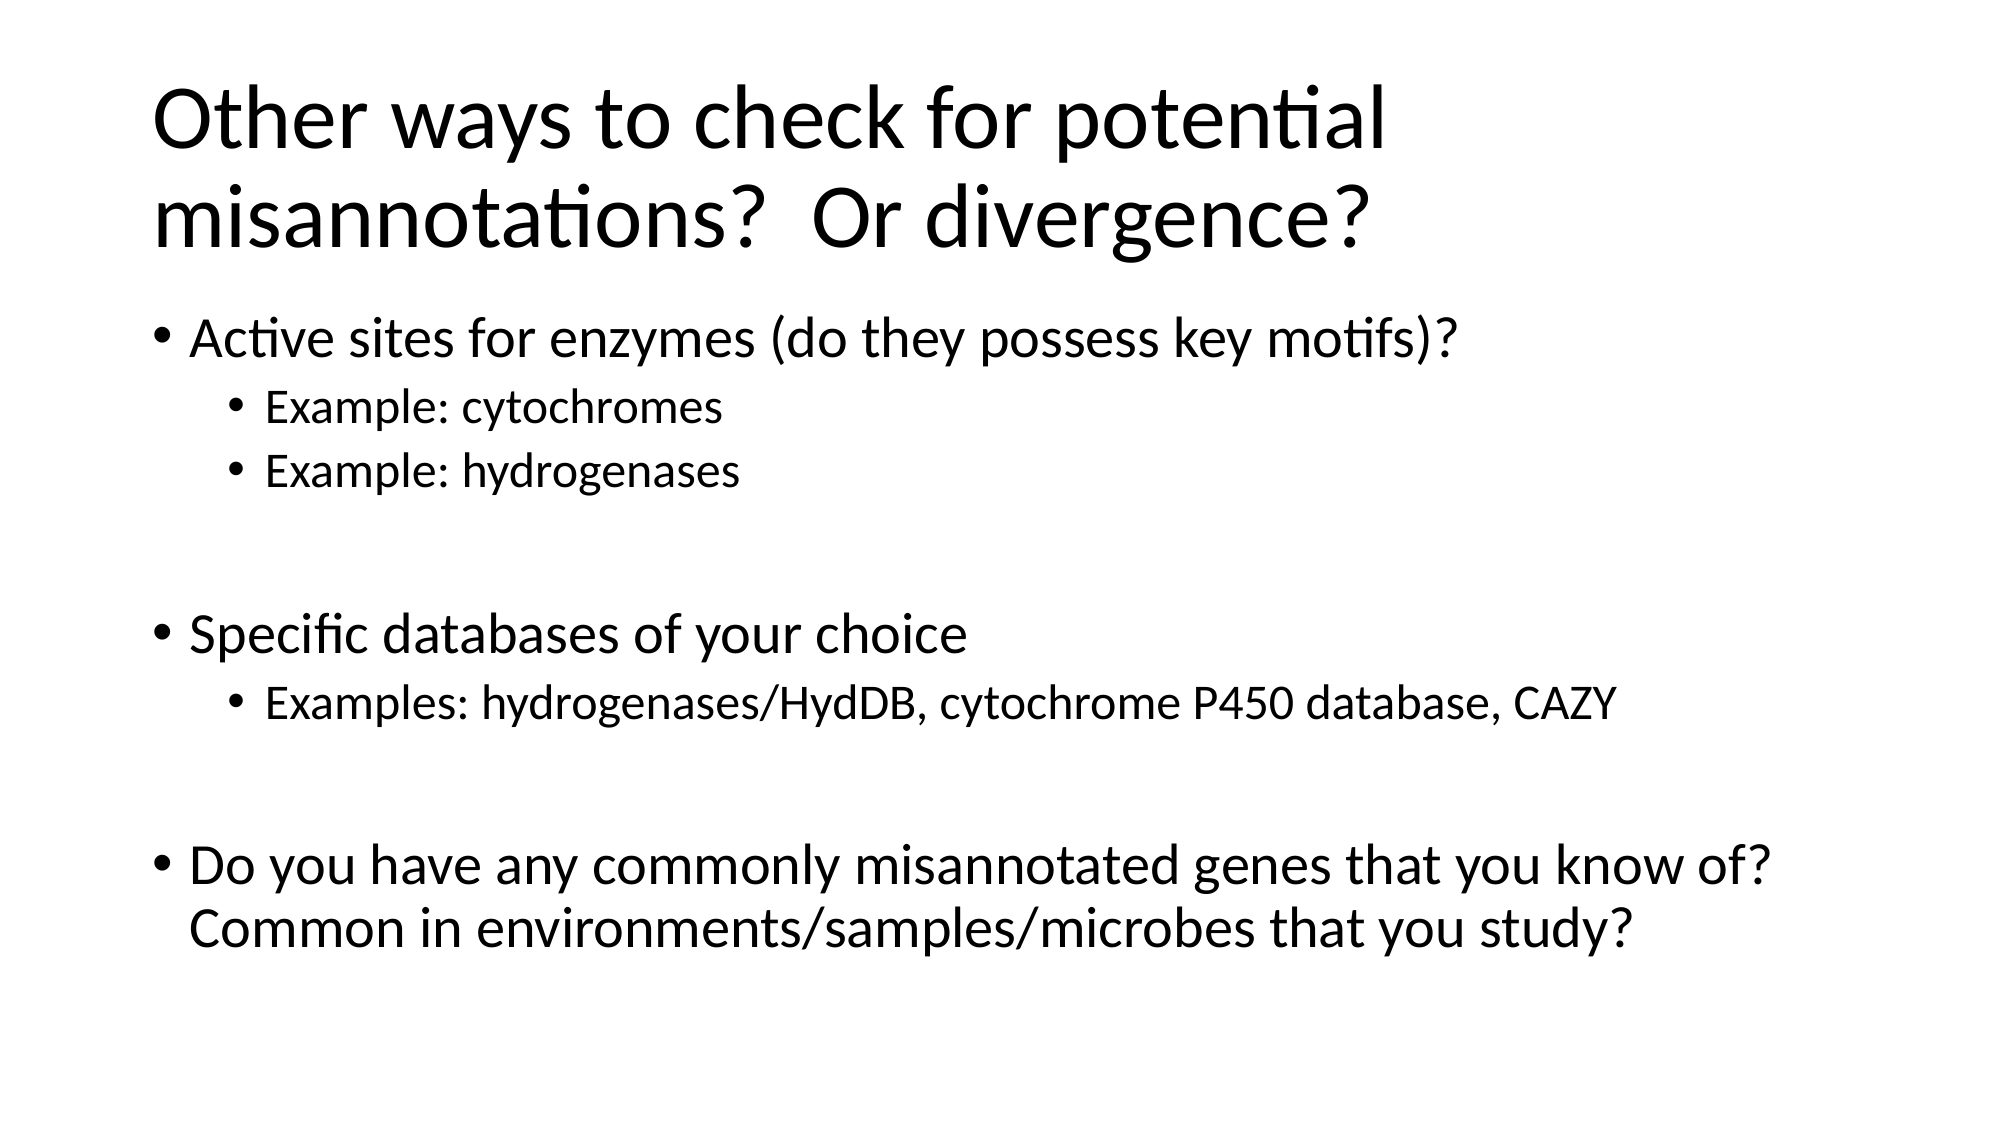

# Other ways to check for potential misannotations?  Or divergence?
Active sites for enzymes (do they possess key motifs)?
Example: cytochromes
Example: hydrogenases

Specific databases of your choice
Examples: hydrogenases/HydDB, cytochrome P450 database, CAZY

Do you have any commonly misannotated genes that you know of? Common in environments/samples/microbes that you study?